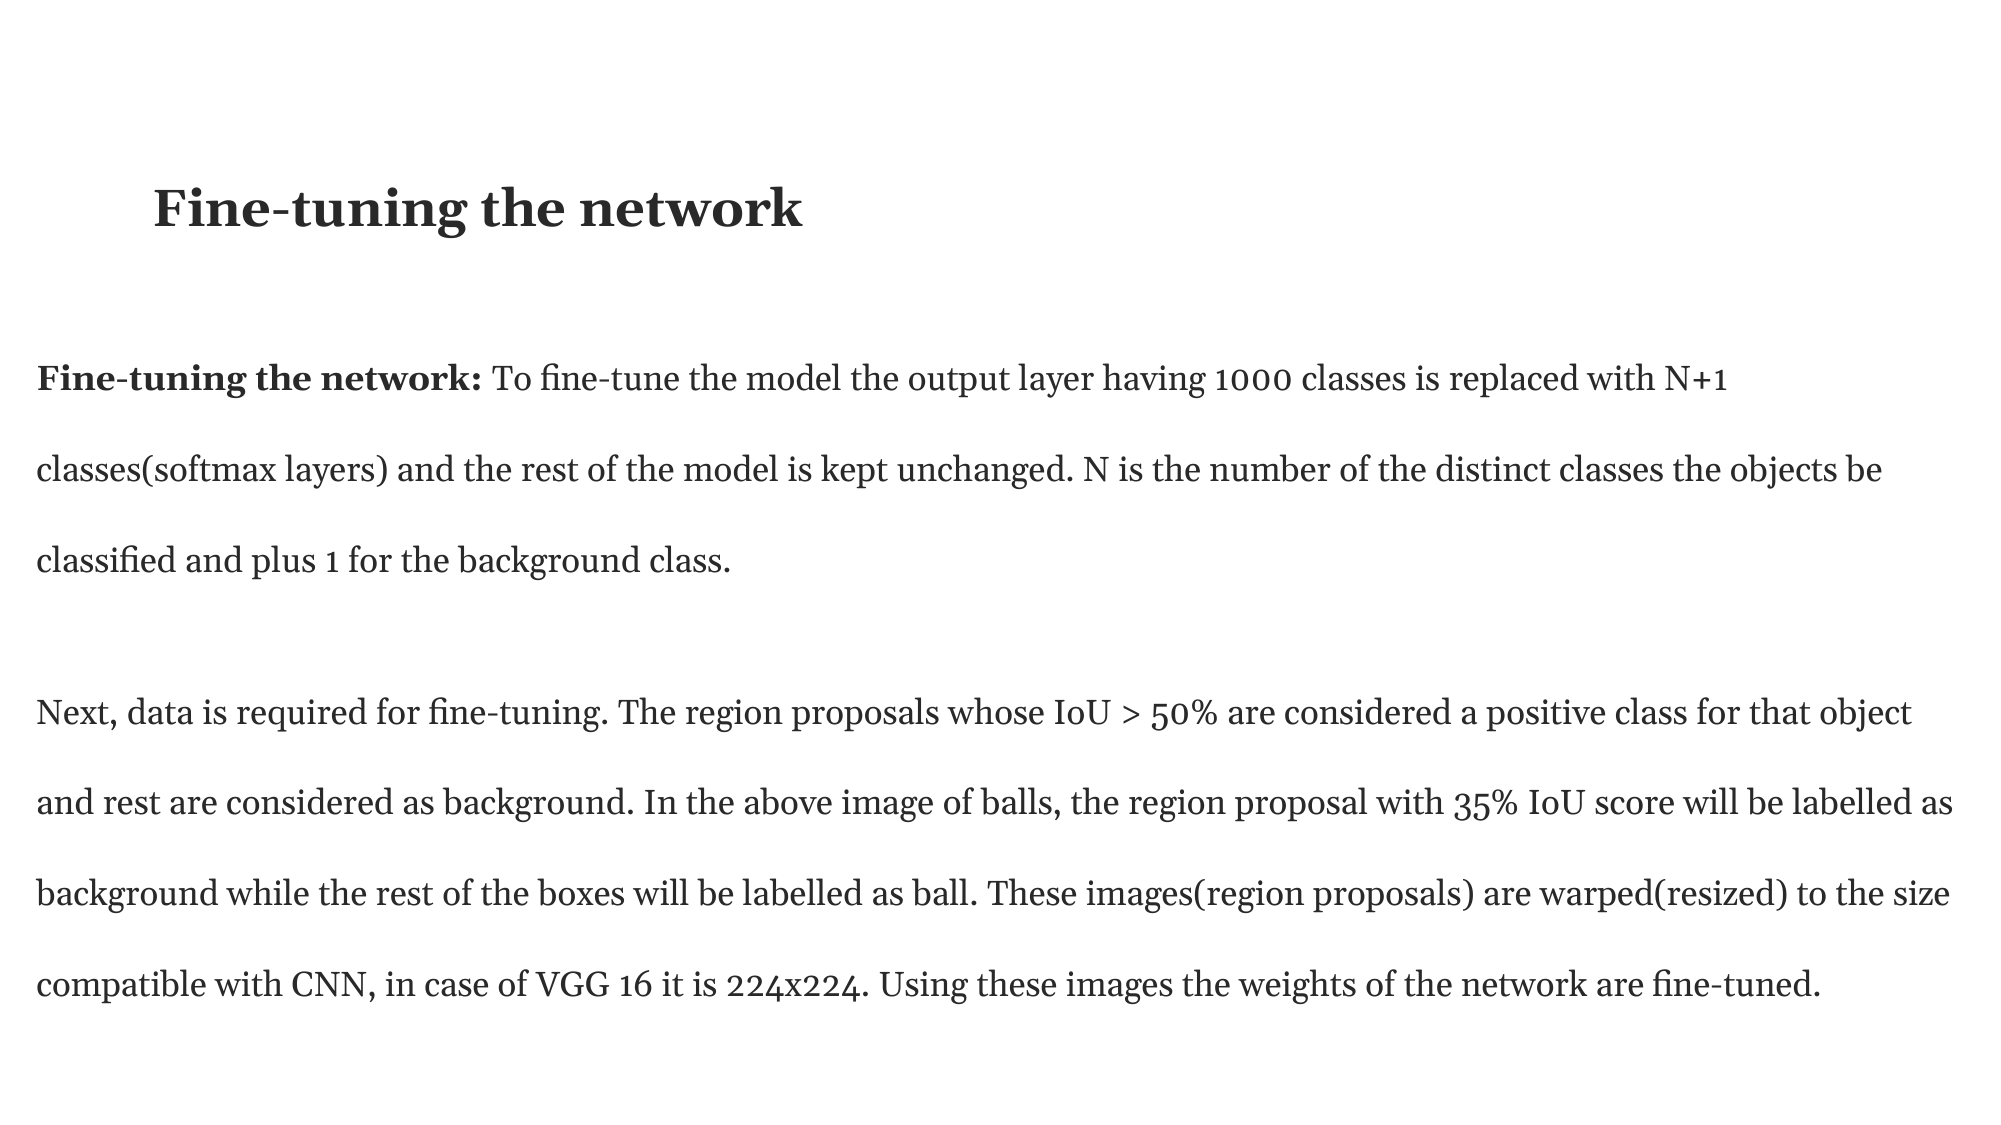

# Fine-tuning the network
Fine-tuning the network: To fine-tune the model the output layer having 1000 classes is replaced with N+1 classes(softmax layers) and the rest of the model is kept unchanged. N is the number of the distinct classes the objects be classified and plus 1 for the background class.
Next, data is required for fine-tuning. The region proposals whose IoU > 50% are considered a positive class for that object and rest are considered as background. In the above image of balls, the region proposal with 35% IoU score will be labelled as background while the rest of the boxes will be labelled as ball. These images(region proposals) are warped(resized) to the size compatible with CNN, in case of VGG 16 it is 224x224. Using these images the weights of the network are fine-tuned.